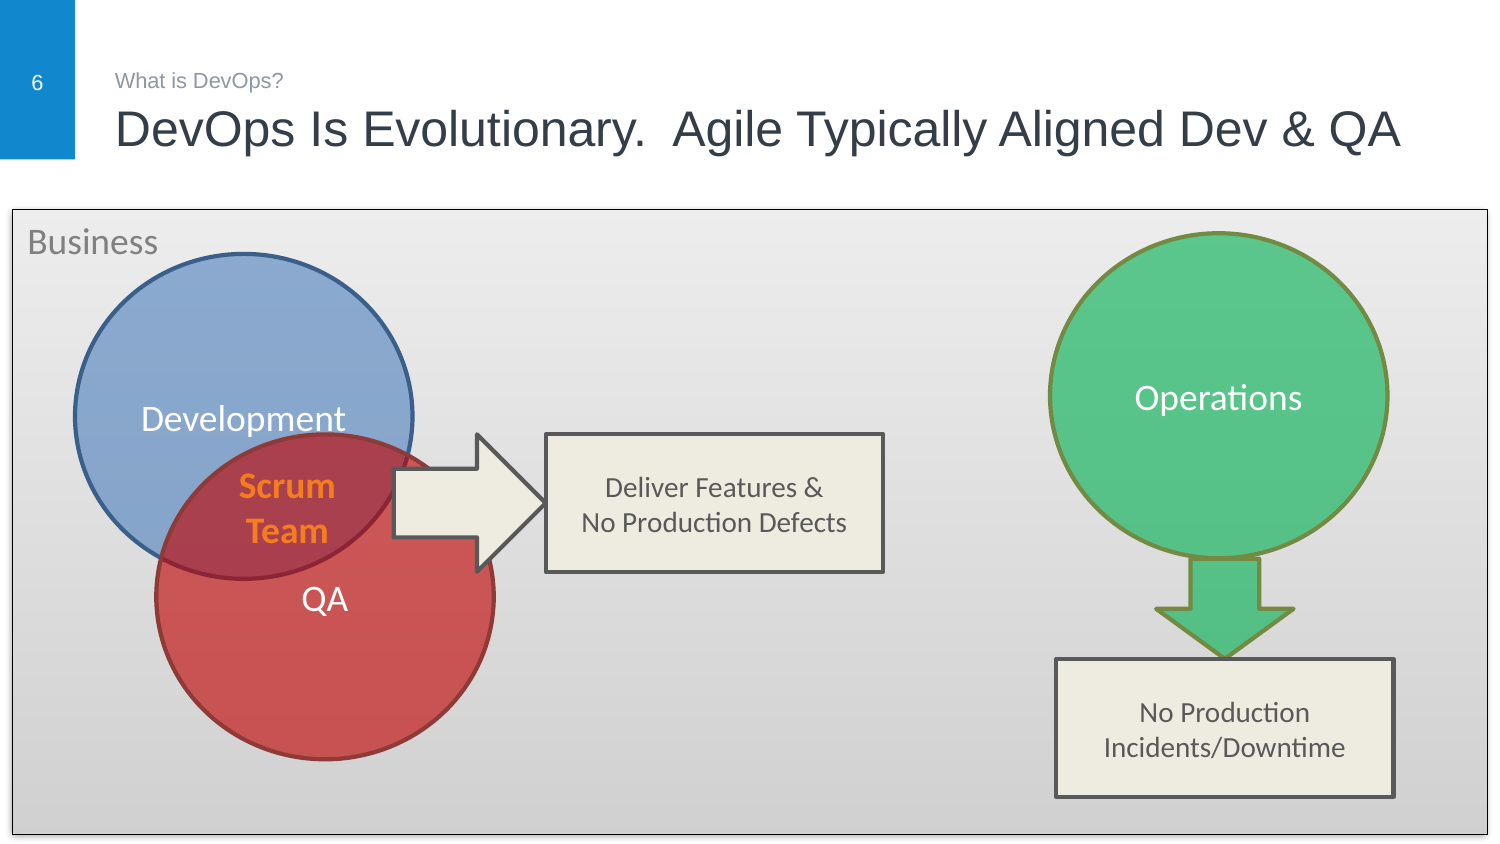

# DevOps Is Evolutionary.  Agile Typically Aligned Dev & QA
6
What is DevOps?
Business
Operations
Development
QA

Deliver Features &
No Production Defects
Scrum Team

No Production Incidents/Downtime